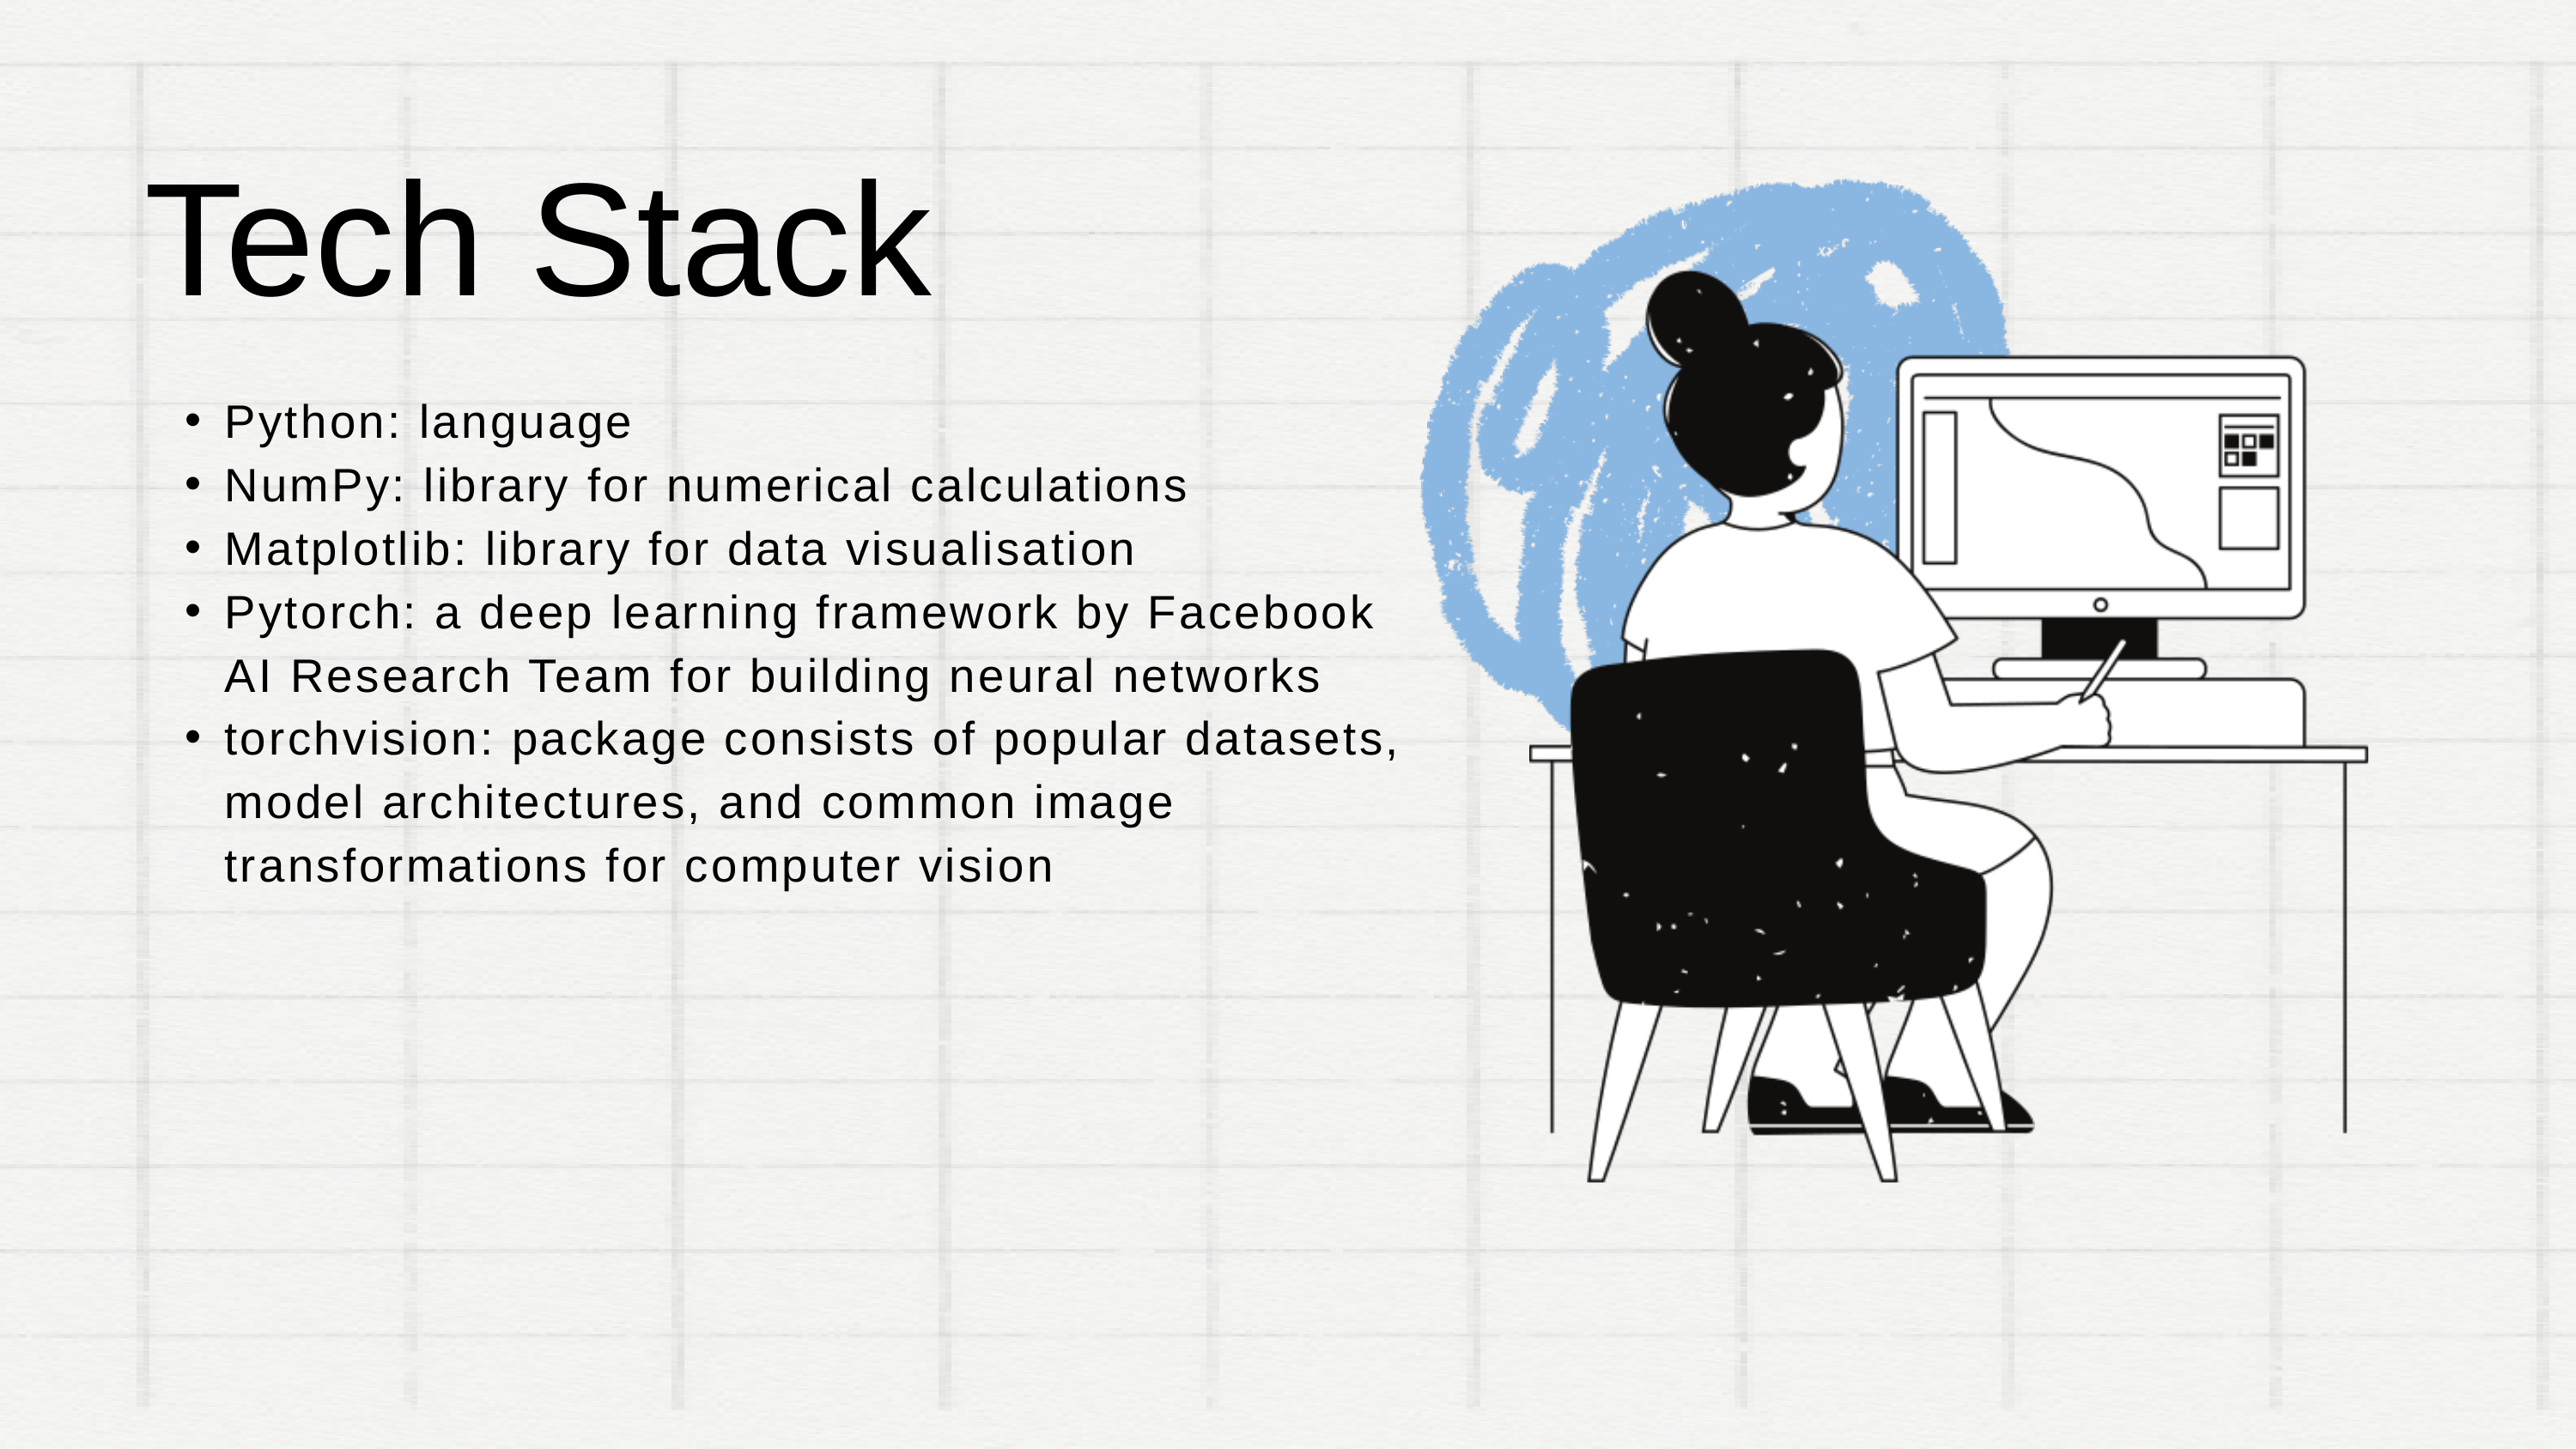

Tech Stack

Python: language
NumPy: library for numerical calculations
Matplotlib: library for data visualisation
Pytorch: a deep learning framework by Facebook AI Research Team for building neural networks
torchvision: package consists of popular datasets, model architectures, and common image transformations for computer vision